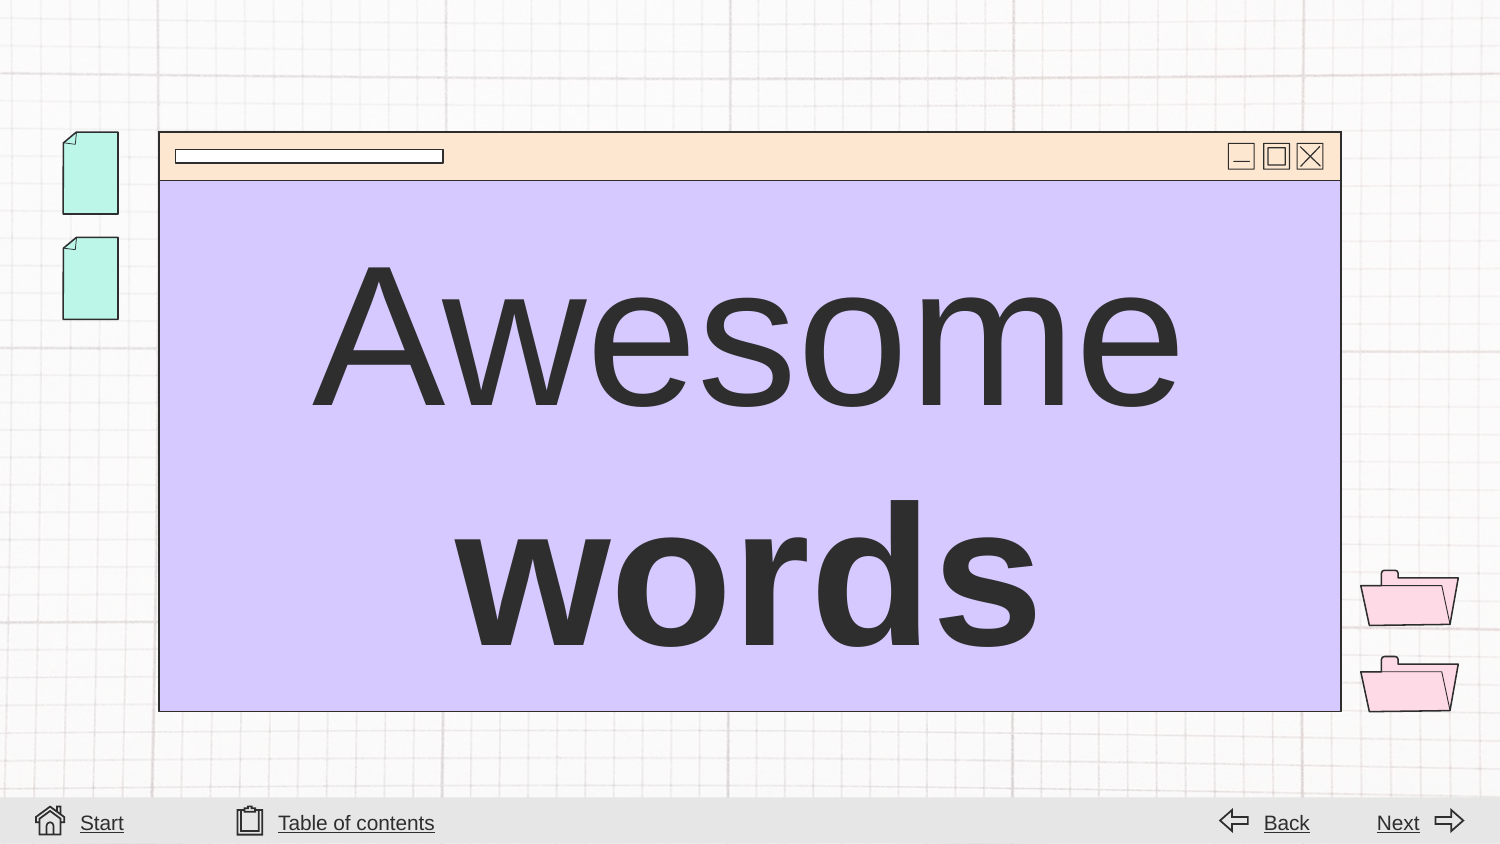

# Awesome words
Start
Table of contents
Back
Next